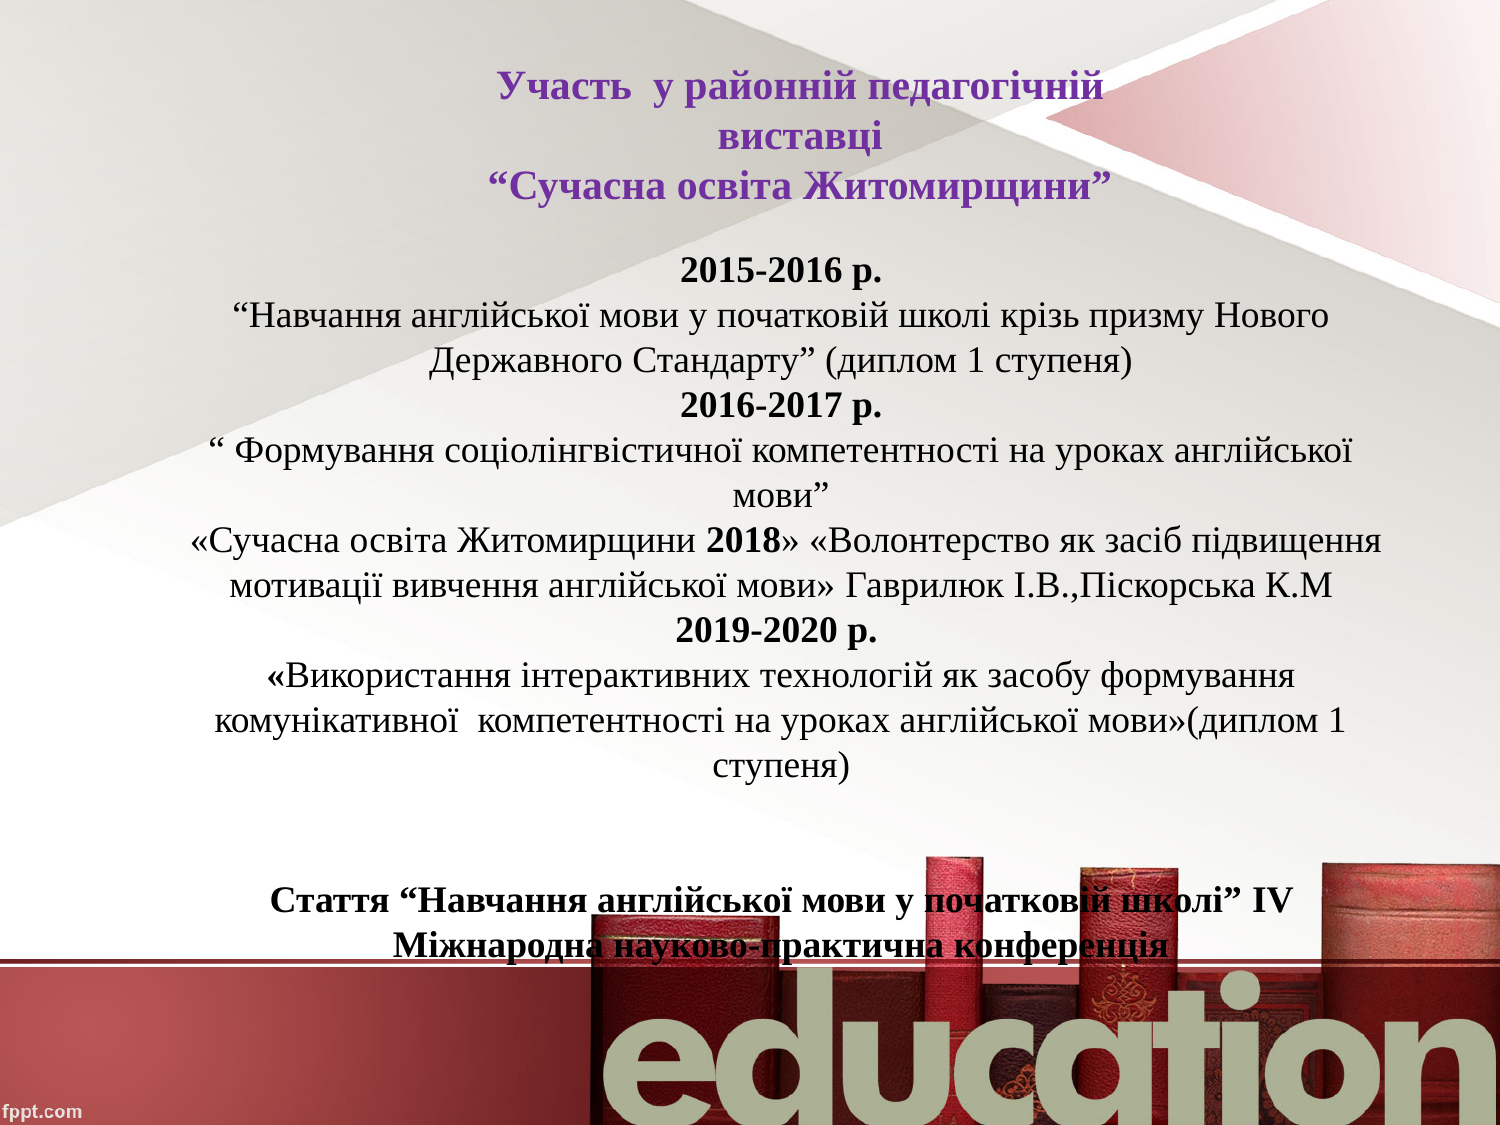

Участь  у районній педагогічній виставці
“Сучасна освіта Житомирщини”
2015-2016 р.
“Навчання англійської мови у початковій школі крізь призму Нового Державного Стандарту” (диплом 1 ступеня)
2016-2017 р.
“ Формування соціолінгвістичної компетентності на уроках англійської мови”
 «Сучасна освіта Житомирщини 2018» «Волонтерство як засіб підвищення мотивації вивчення англійської мови» Гаврилюк І.В.,Піскорська К.М
2019-2020 р.
«Використання інтерактивних технологій як засобу формування комунікативної  компетентності на уроках англійської мови»(диплом 1 ступеня)

Стаття “Навчання англійської мови у початковій школі” IV Міжнародна науково-практична конференція